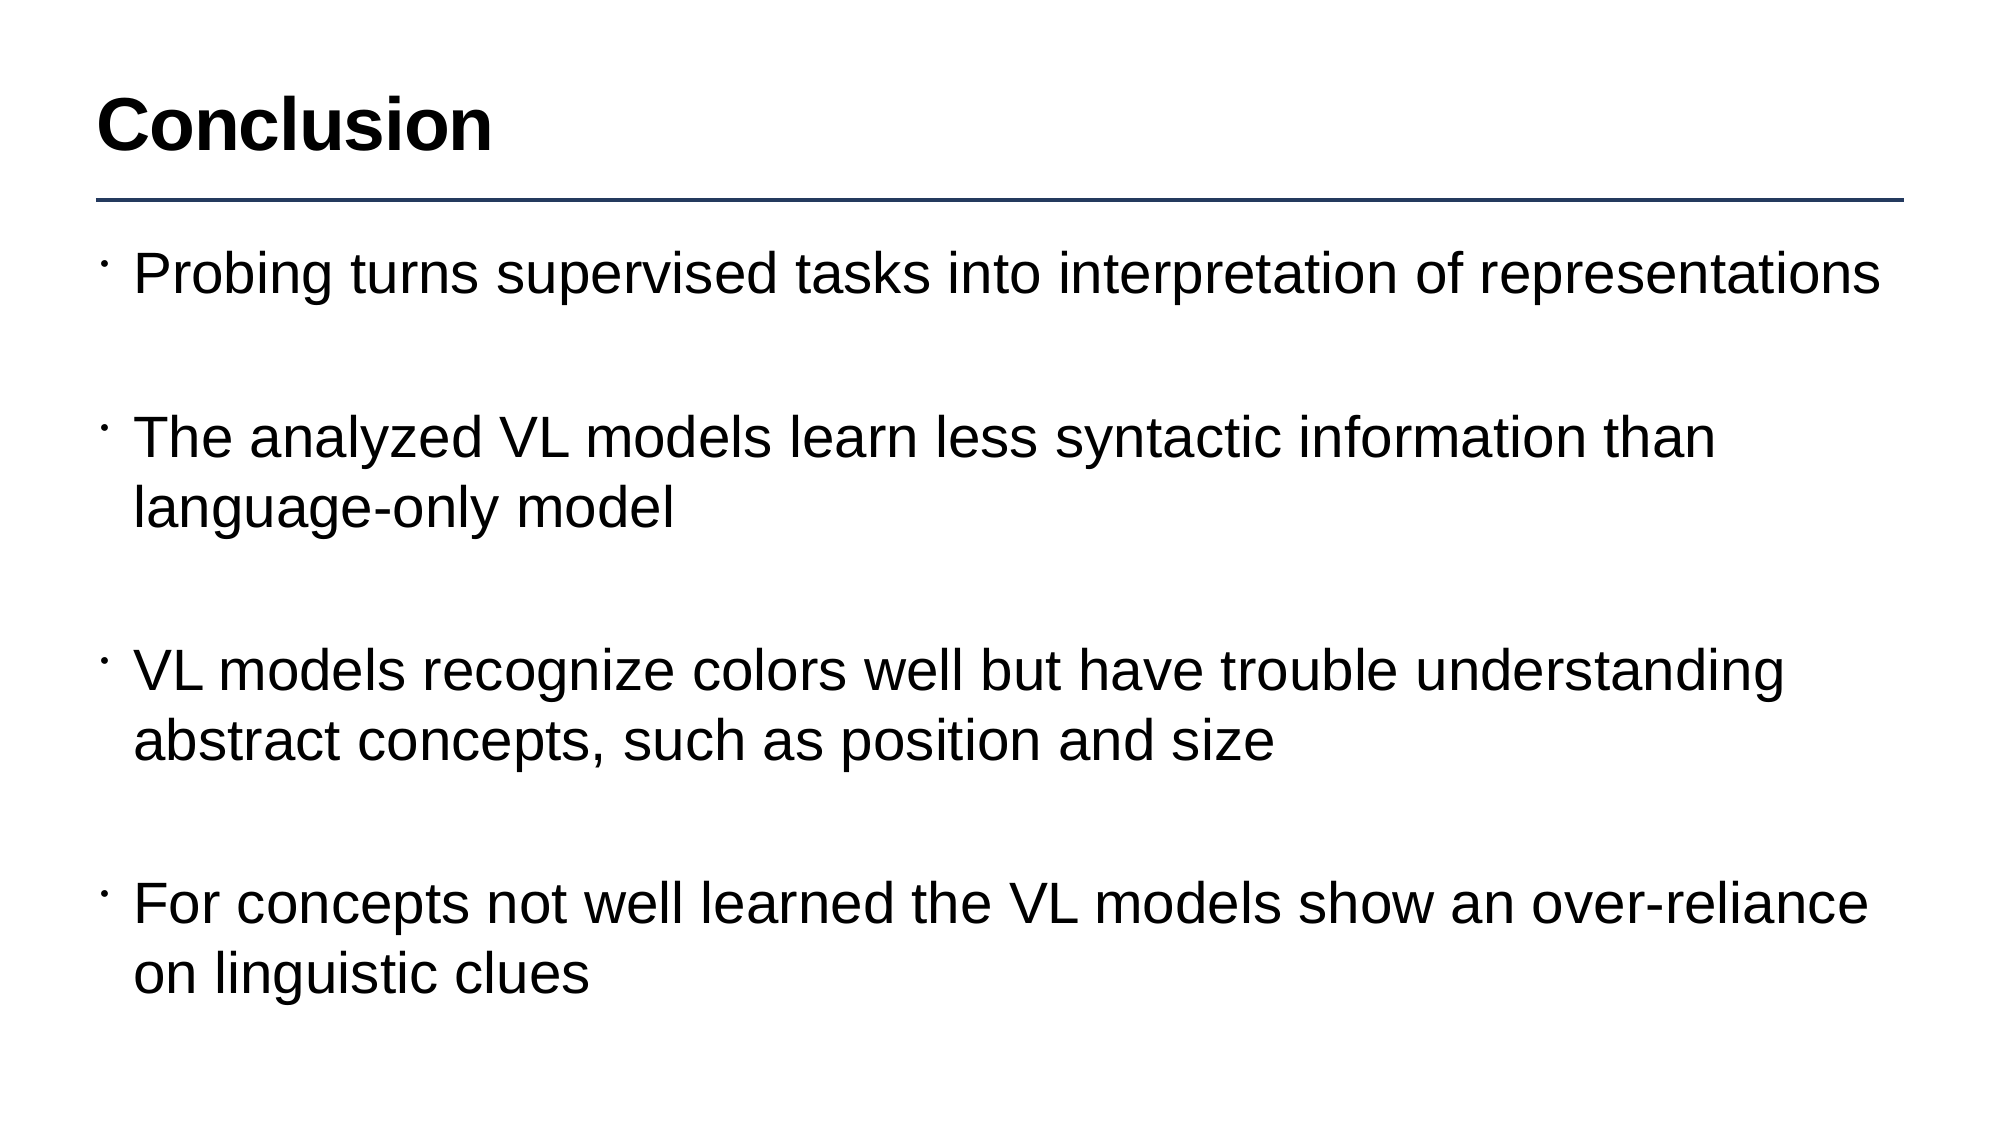

# Conclusion
Probing turns supervised tasks into interpretation of representations

The analyzed VL models learn less syntactic information than language-only model

VL models recognize colors well but have trouble understanding abstract concepts, such as position and size

For concepts not well learned the VL models show an over-reliance on linguistic clues